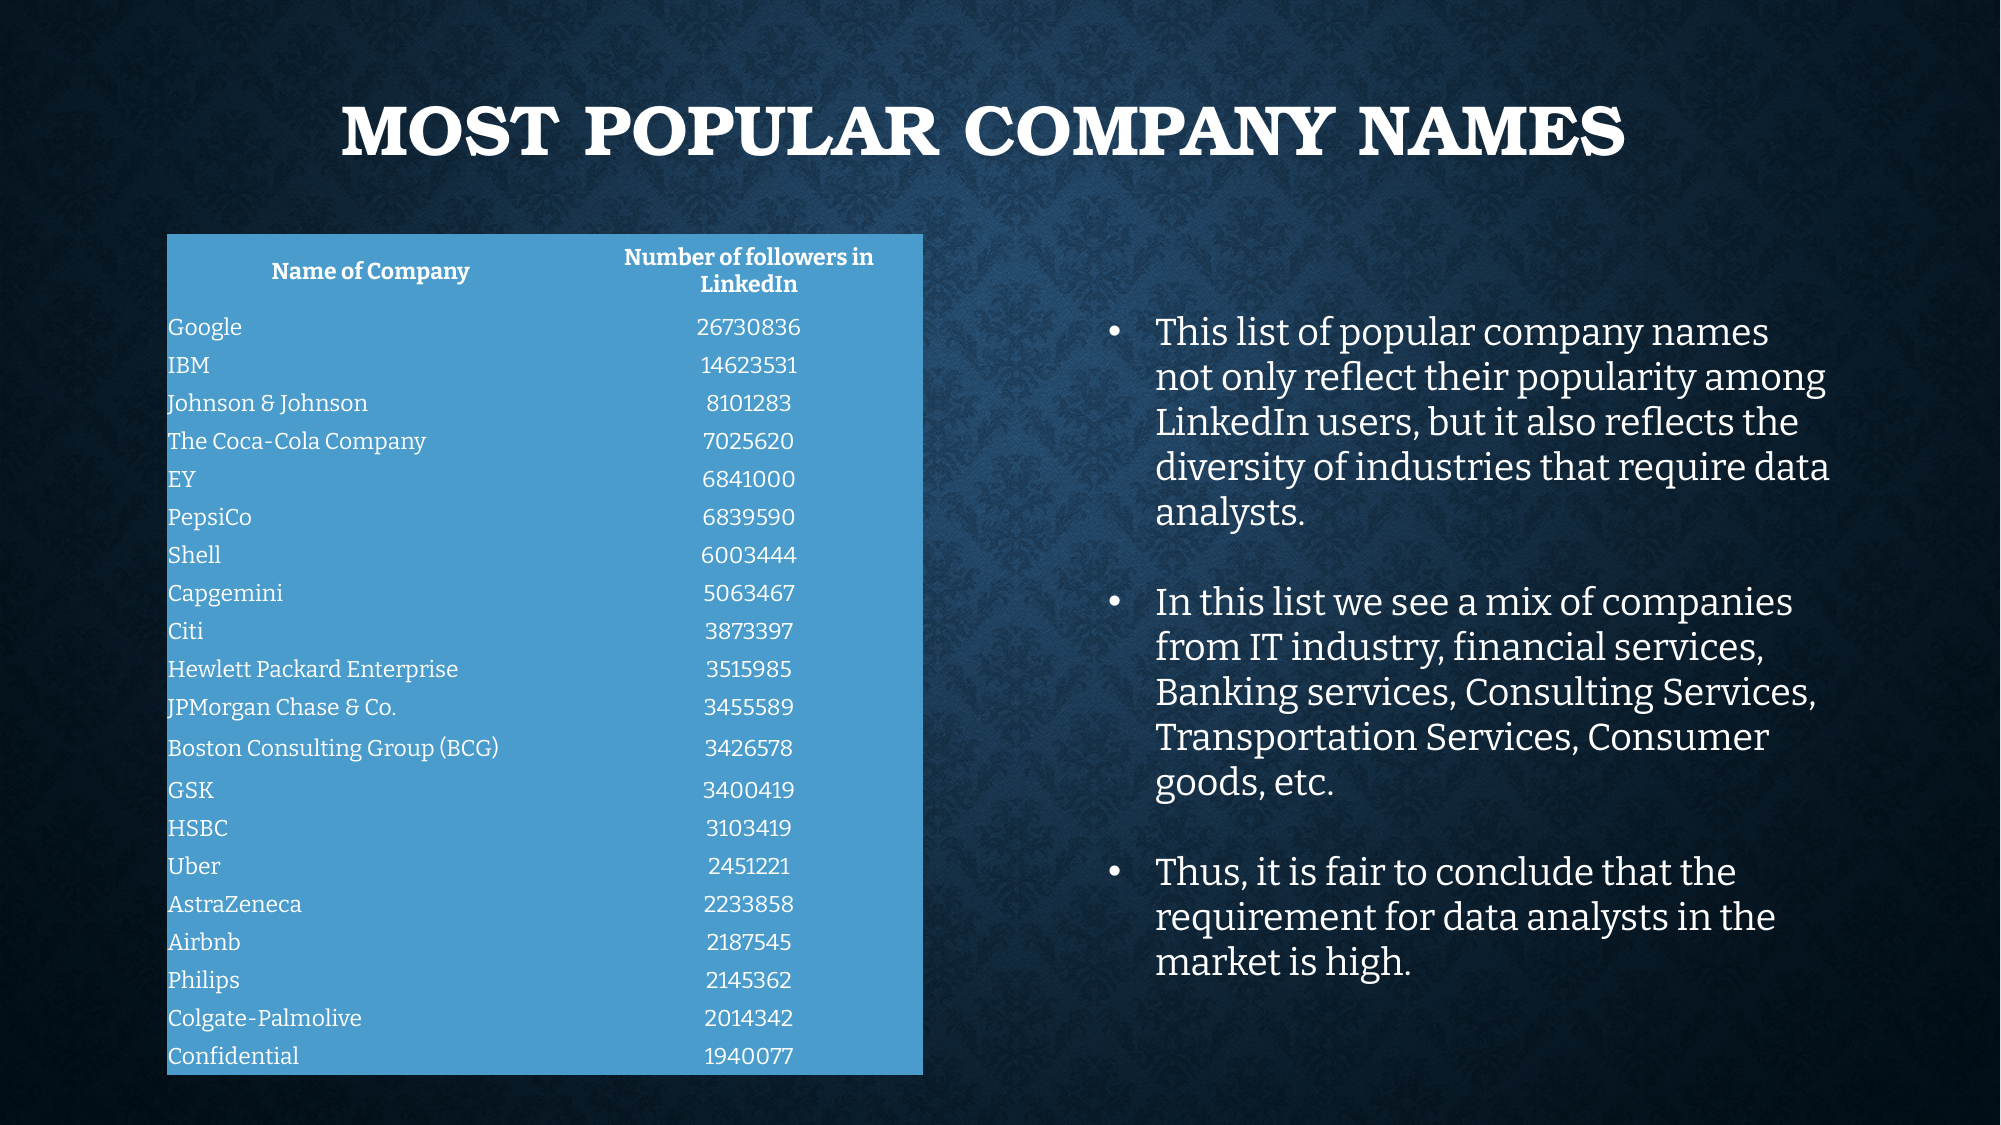

# Most Popular Company Names
| Name of Company | Number of followers in LinkedIn |
| --- | --- |
| Google | 26730836 |
| IBM | 14623531 |
| Johnson & Johnson | 8101283 |
| The Coca-Cola Company | 7025620 |
| EY | 6841000 |
| PepsiCo | 6839590 |
| Shell | 6003444 |
| Capgemini | 5063467 |
| Citi | 3873397 |
| Hewlett Packard Enterprise | 3515985 |
| JPMorgan Chase & Co. | 3455589 |
| Boston Consulting Group (BCG) | 3426578 |
| GSK | 3400419 |
| HSBC | 3103419 |
| Uber | 2451221 |
| AstraZeneca | 2233858 |
| Airbnb | 2187545 |
| Philips | 2145362 |
| Colgate-Palmolive | 2014342 |
| Confidential | 1940077 |
This list of popular company names not only reflect their popularity among LinkedIn users, but it also reflects the diversity of industries that require data analysts.

In this list we see a mix of companies from IT industry, financial services, Banking services, Consulting Services, Transportation Services, Consumer goods, etc.

Thus, it is fair to conclude that the requirement for data analysts in the market is high.